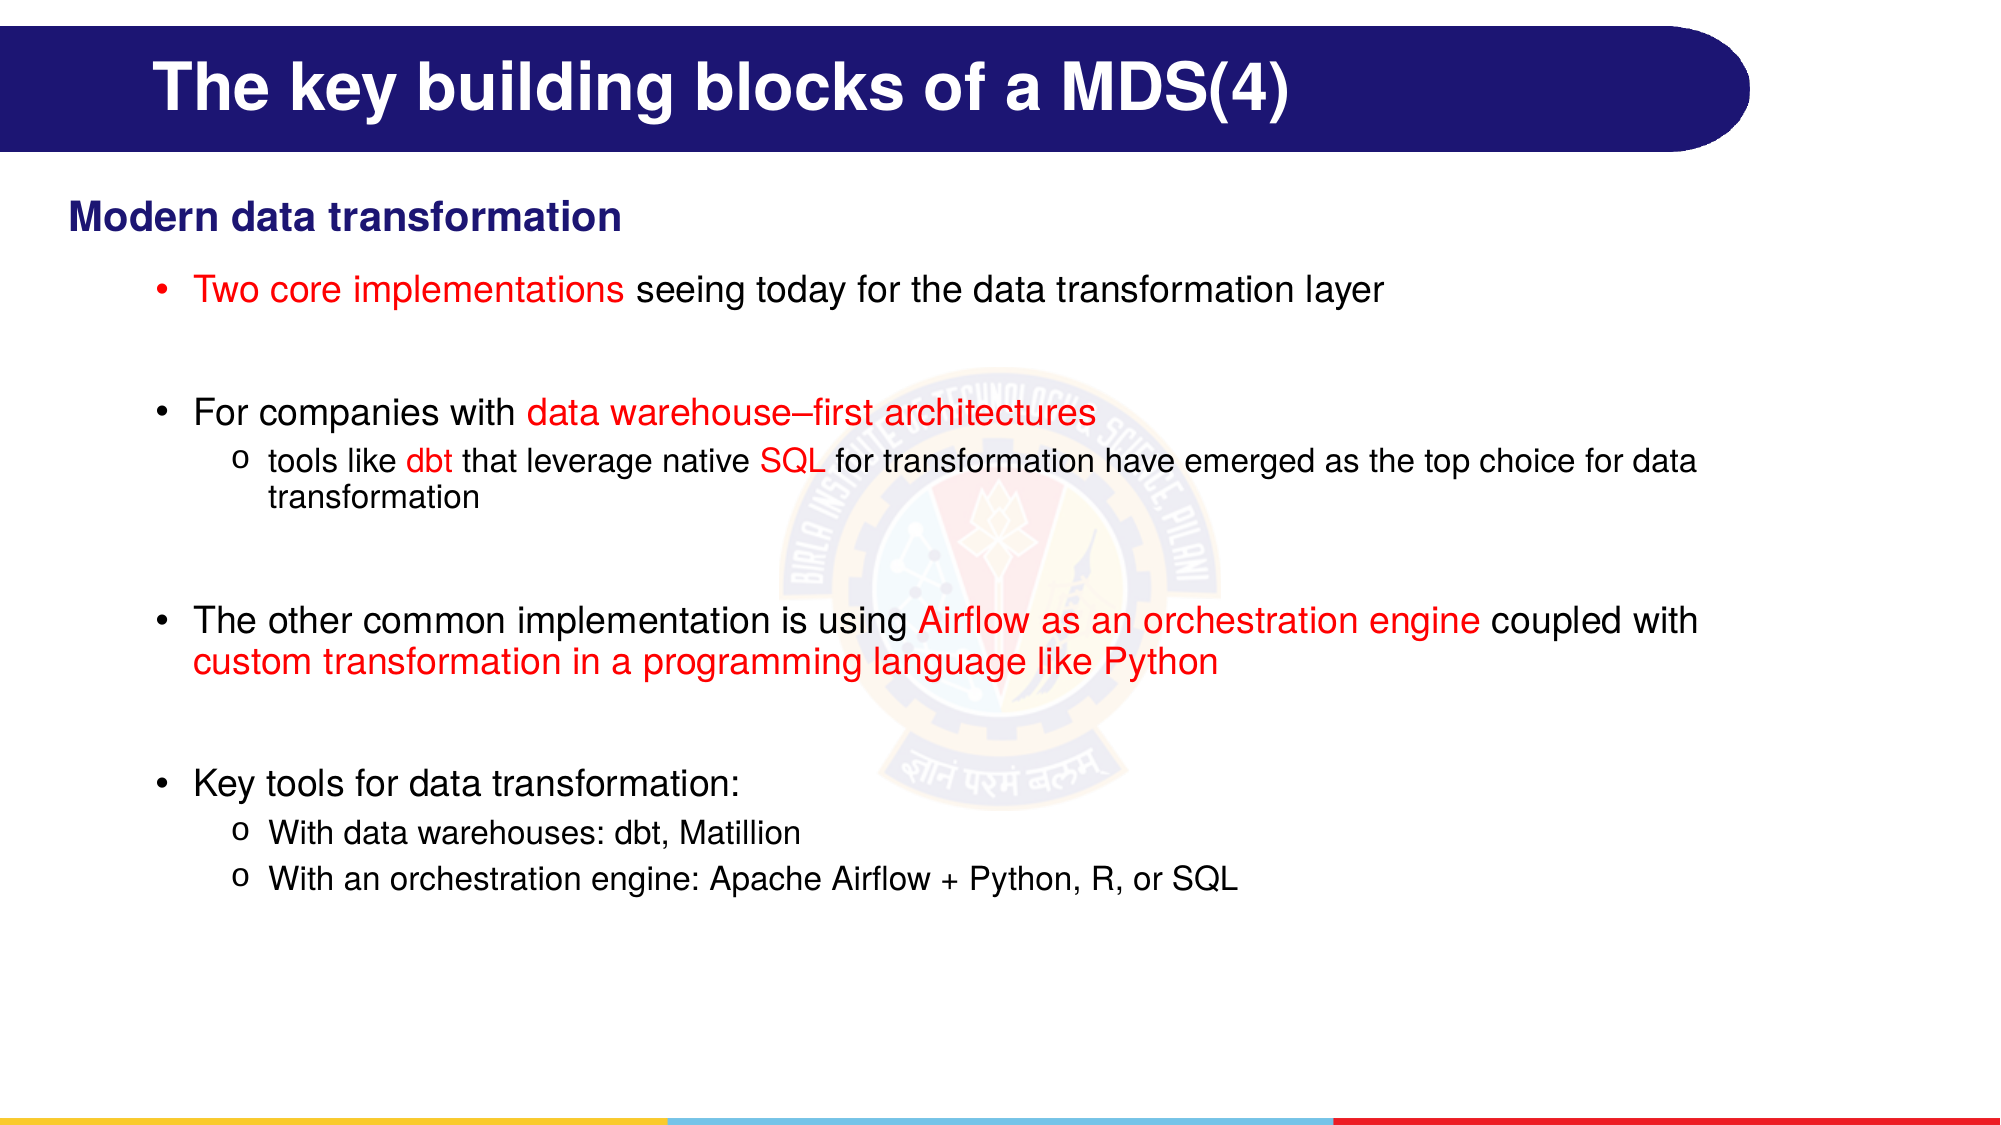

# The key building blocks of a MDS(4)
Modern data transformation
Two core implementations seeing today for the data transformation layer

For companies with data warehouse–first architectures
tools like dbt that leverage native SQL for transformation have emerged as the top choice for data transformation

The other common implementation is using Airflow as an orchestration engine coupled with custom transformation in a programming language like Python

Key tools for data transformation:
With data warehouses: dbt, Matillion
With an orchestration engine: Apache Airflow + Python, R, or SQL